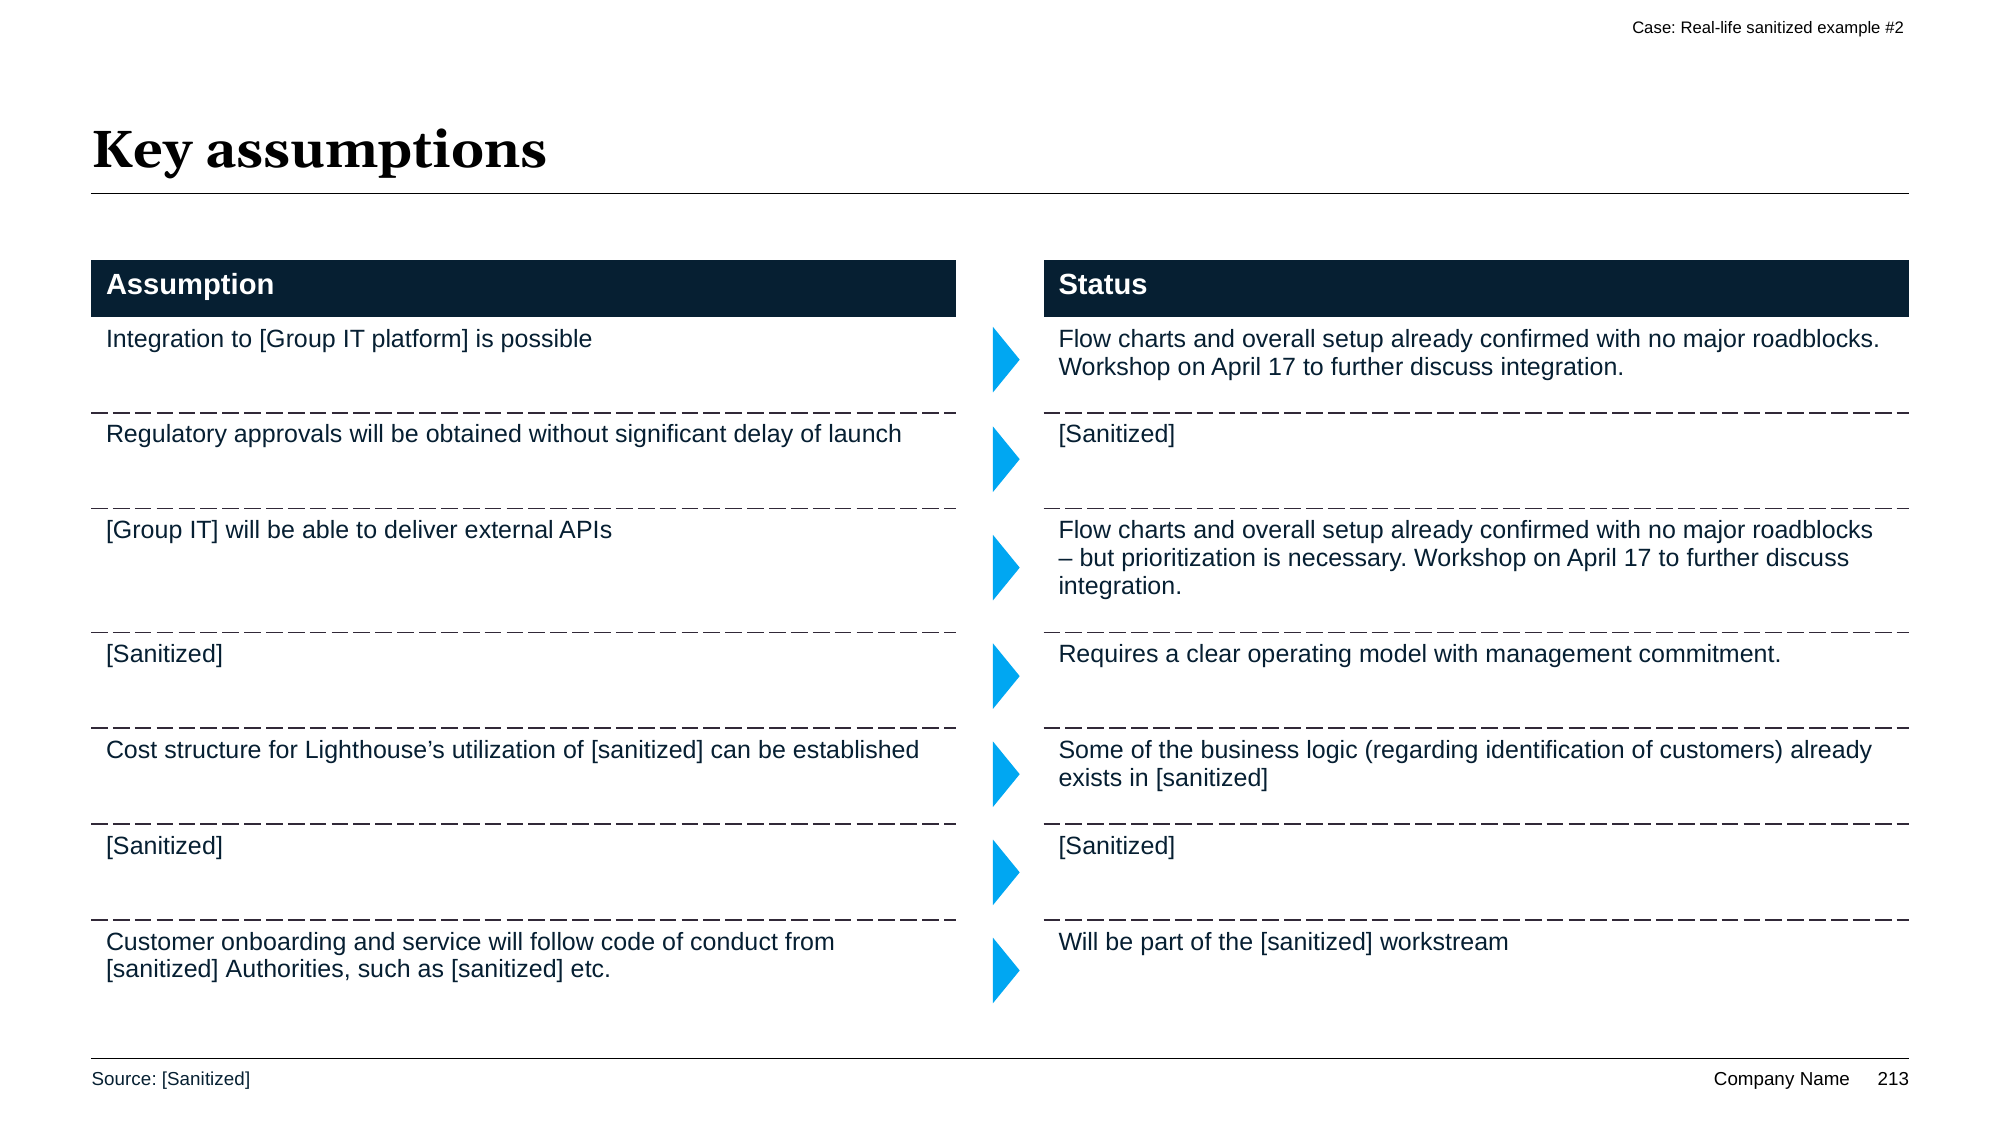

Case: Real-life sanitized example #2
# Key assumptions
| Assumption |  | Status |
| --- | --- | --- |
| Integration to [Group IT platform] is possible |  | Flow charts and overall setup already confirmed with no major roadblocks. Workshop on April 17 to further discuss integration. |
| Regulatory approvals will be obtained without significant delay of launch |  | [Sanitized] |
| [Group IT] will be able to deliver external APIs |  | Flow charts and overall setup already confirmed with no major roadblocks – but prioritization is necessary. Workshop on April 17 to further discuss integration. |
| [Sanitized] |  | Requires a clear operating model with management commitment. |
| Cost structure for Lighthouse’s utilization of [sanitized] can be established |  | Some of the business logic (regarding identification of customers) already exists in [sanitized] |
| [Sanitized] |  | [Sanitized] |
| Customer onboarding and service will follow code of conduct from [sanitized] Authorities, such as [sanitized] etc. |  | Will be part of the [sanitized] workstream |

Source: [Sanitized]